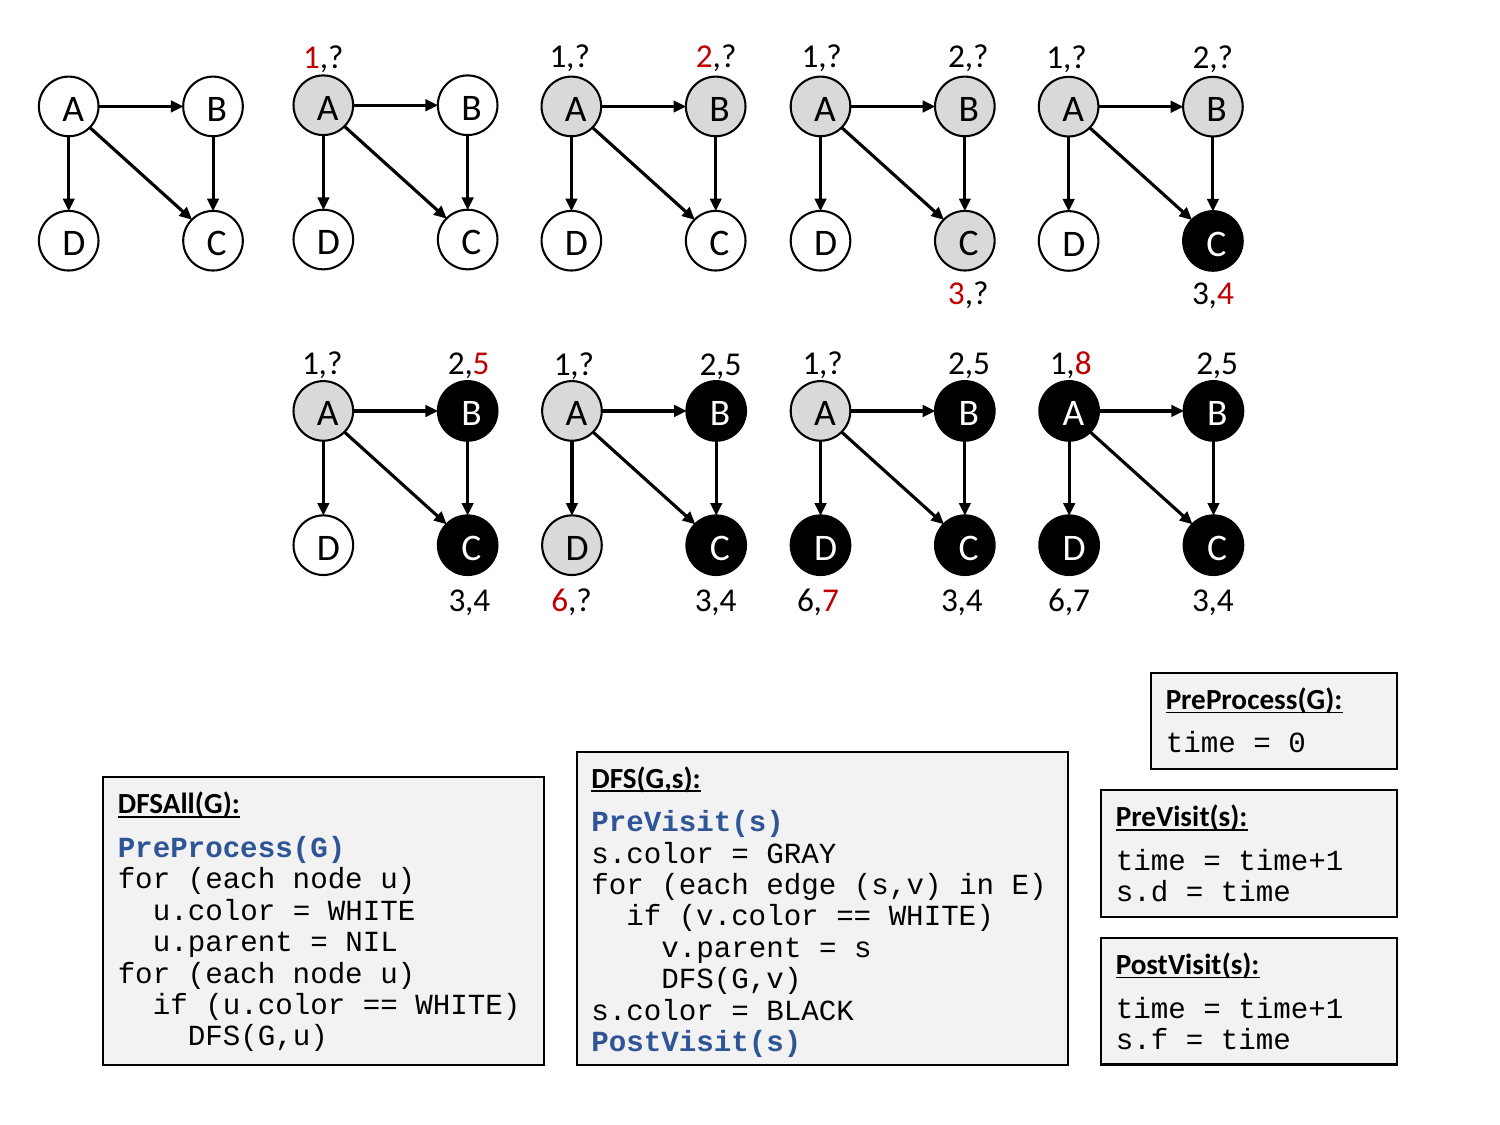

1,?
2,?
A
B
D
C
3,?
1,?
2,?
A
B
D
C
1,?
2,?
A
B
D
C
3,4
1,?
A
B
D
C
A
B
D
C
1,?
2,5
A
B
D
C
3,4
1,?
2,5
A
B
D
C
6,7
3,4
1,8
2,5
A
B
D
C
6,7
3,4
1,?
2,5
A
B
D
C
6,?
3,4
PreProcess(G):
time = 0
DFS(G,s):
PreVisit(s)
s.color = GRAY
for (each edge (s,v) in E)
  if (v.color == WHITE)
    v.parent = s
    DFS(G,v)
s.color = BLACK
PostVisit(s)
DFSAll(G):
PreProcess(G)
for (each node u)
  u.color = WHITE
  u.parent = NIL
for (each node u)
  if (u.color == WHITE)
    DFS(G,u)
PreVisit(s):
time = time+1
s.d = time
PostVisit(s):
time = time+1
s.f = time